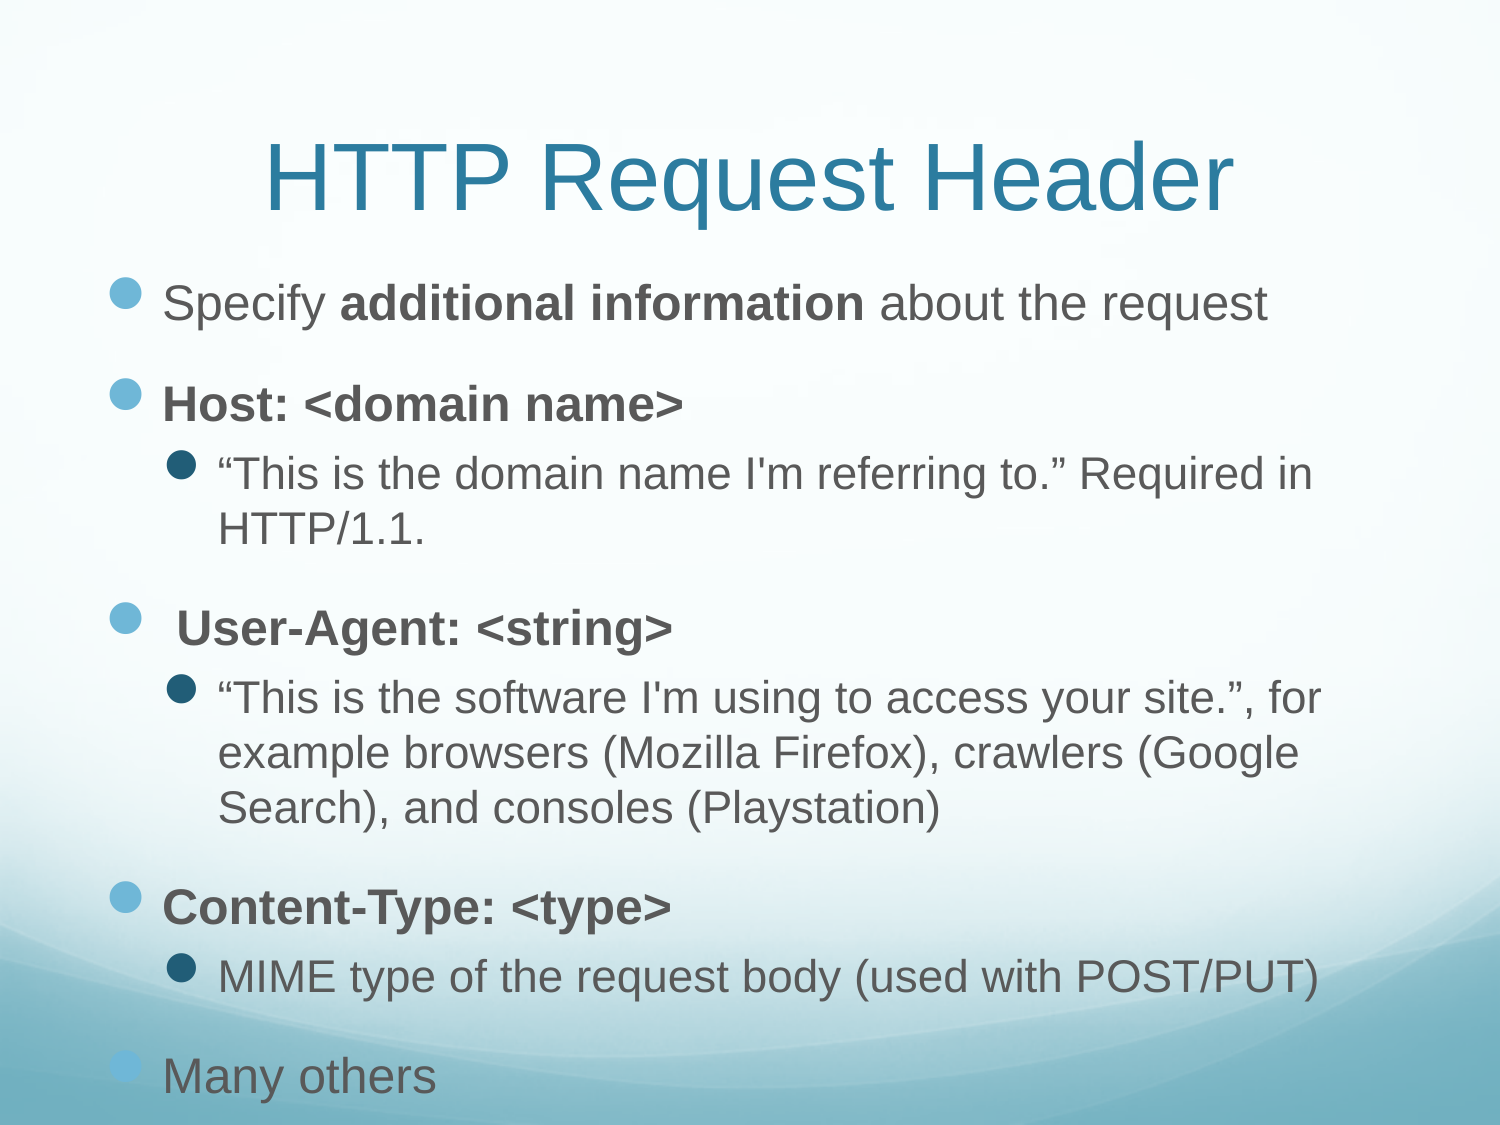

# HTTP Request Header
Specify additional information about the request
Host: <domain name>
“This is the domain name I'm referring to.” Required in HTTP/1.1.
 User-Agent: <string>
“This is the software I'm using to access your site.”, for example browsers (Mozilla Firefox), crawlers (Google Search), and consoles (Playstation)
Content-Type: <type>
MIME type of the request body (used with POST/PUT)
Many others